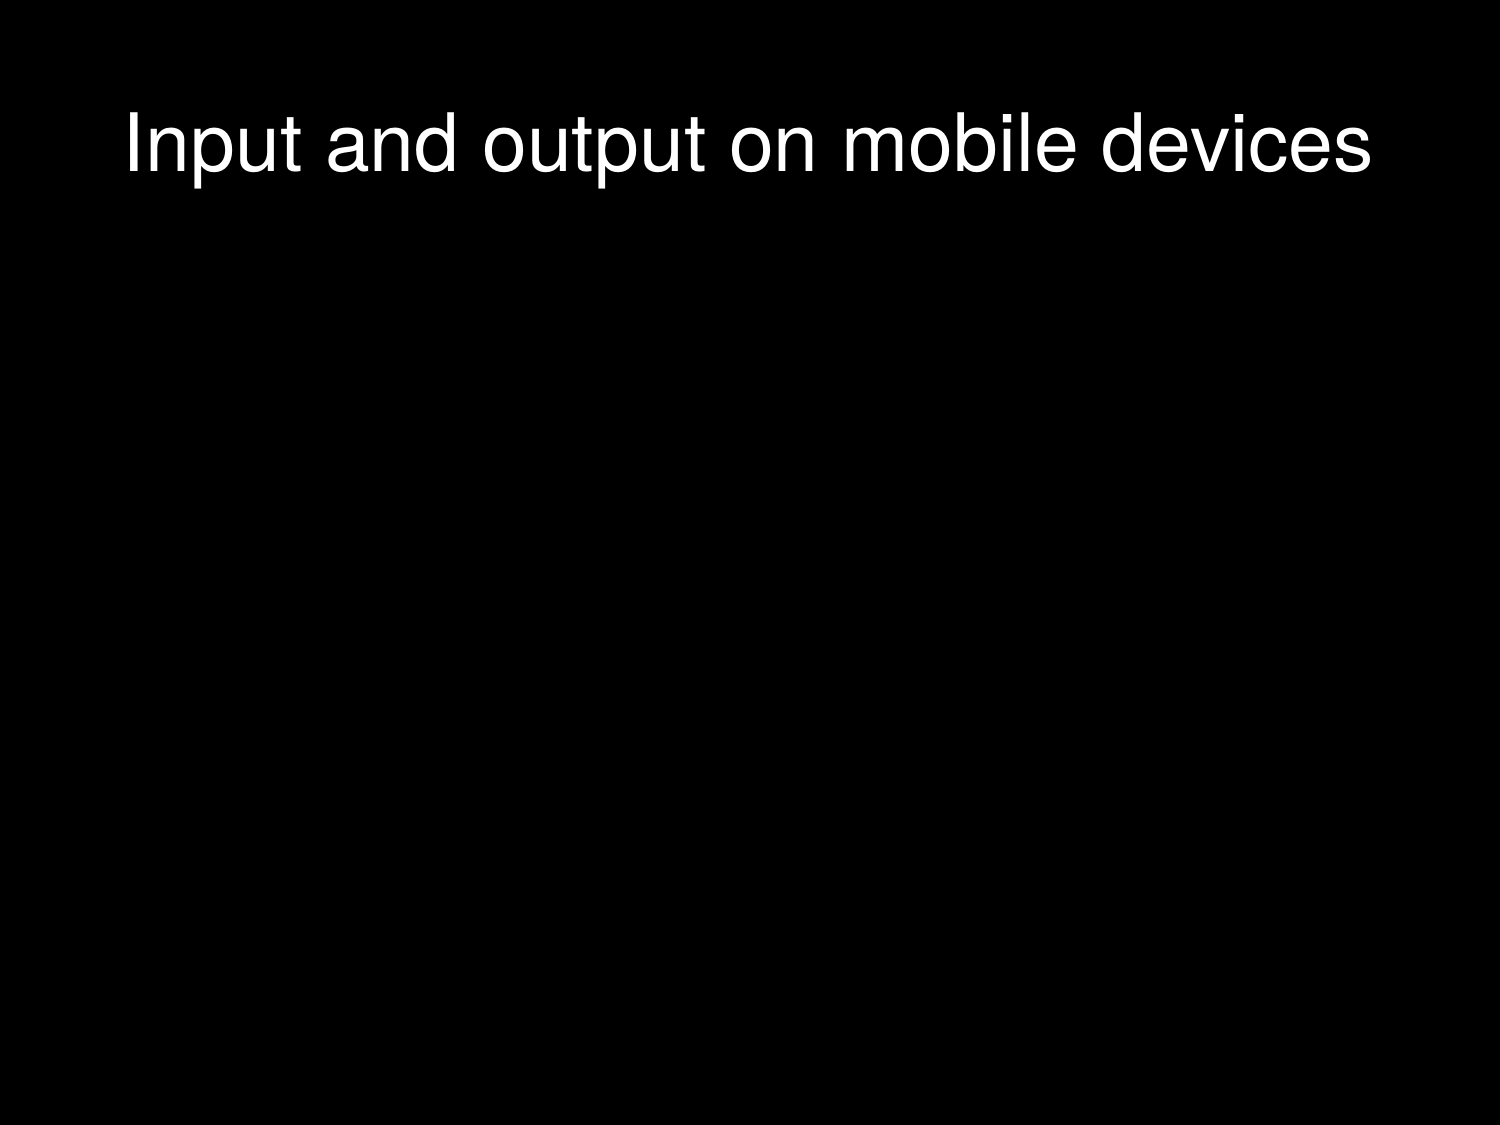

# Input and output on mobile devices